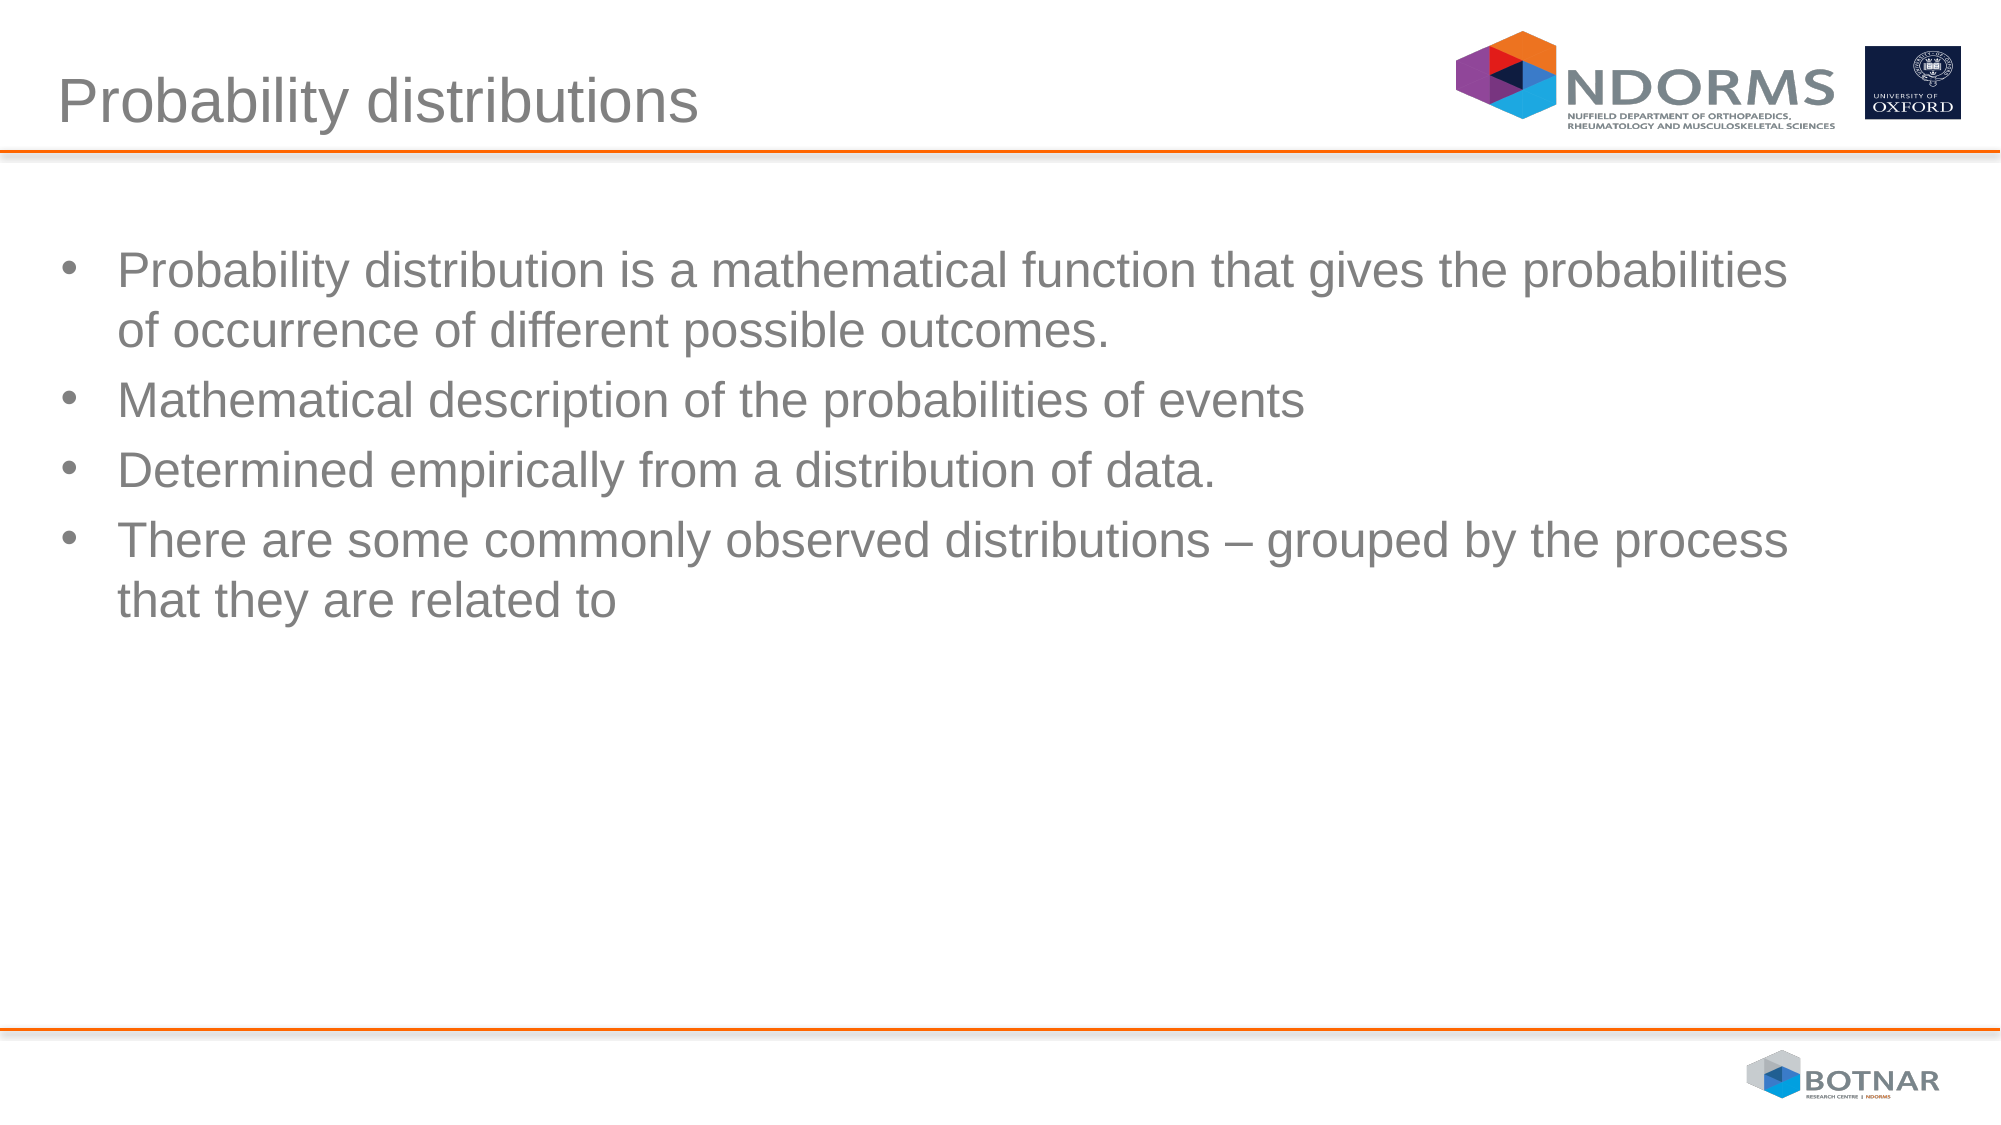

# Probability distributions
Probability distribution is a mathematical function that gives the probabilities of occurrence of different possible outcomes.
Mathematical description of the probabilities of events
Determined empirically from a distribution of data.
There are some commonly observed distributions – grouped by the process that they are related to